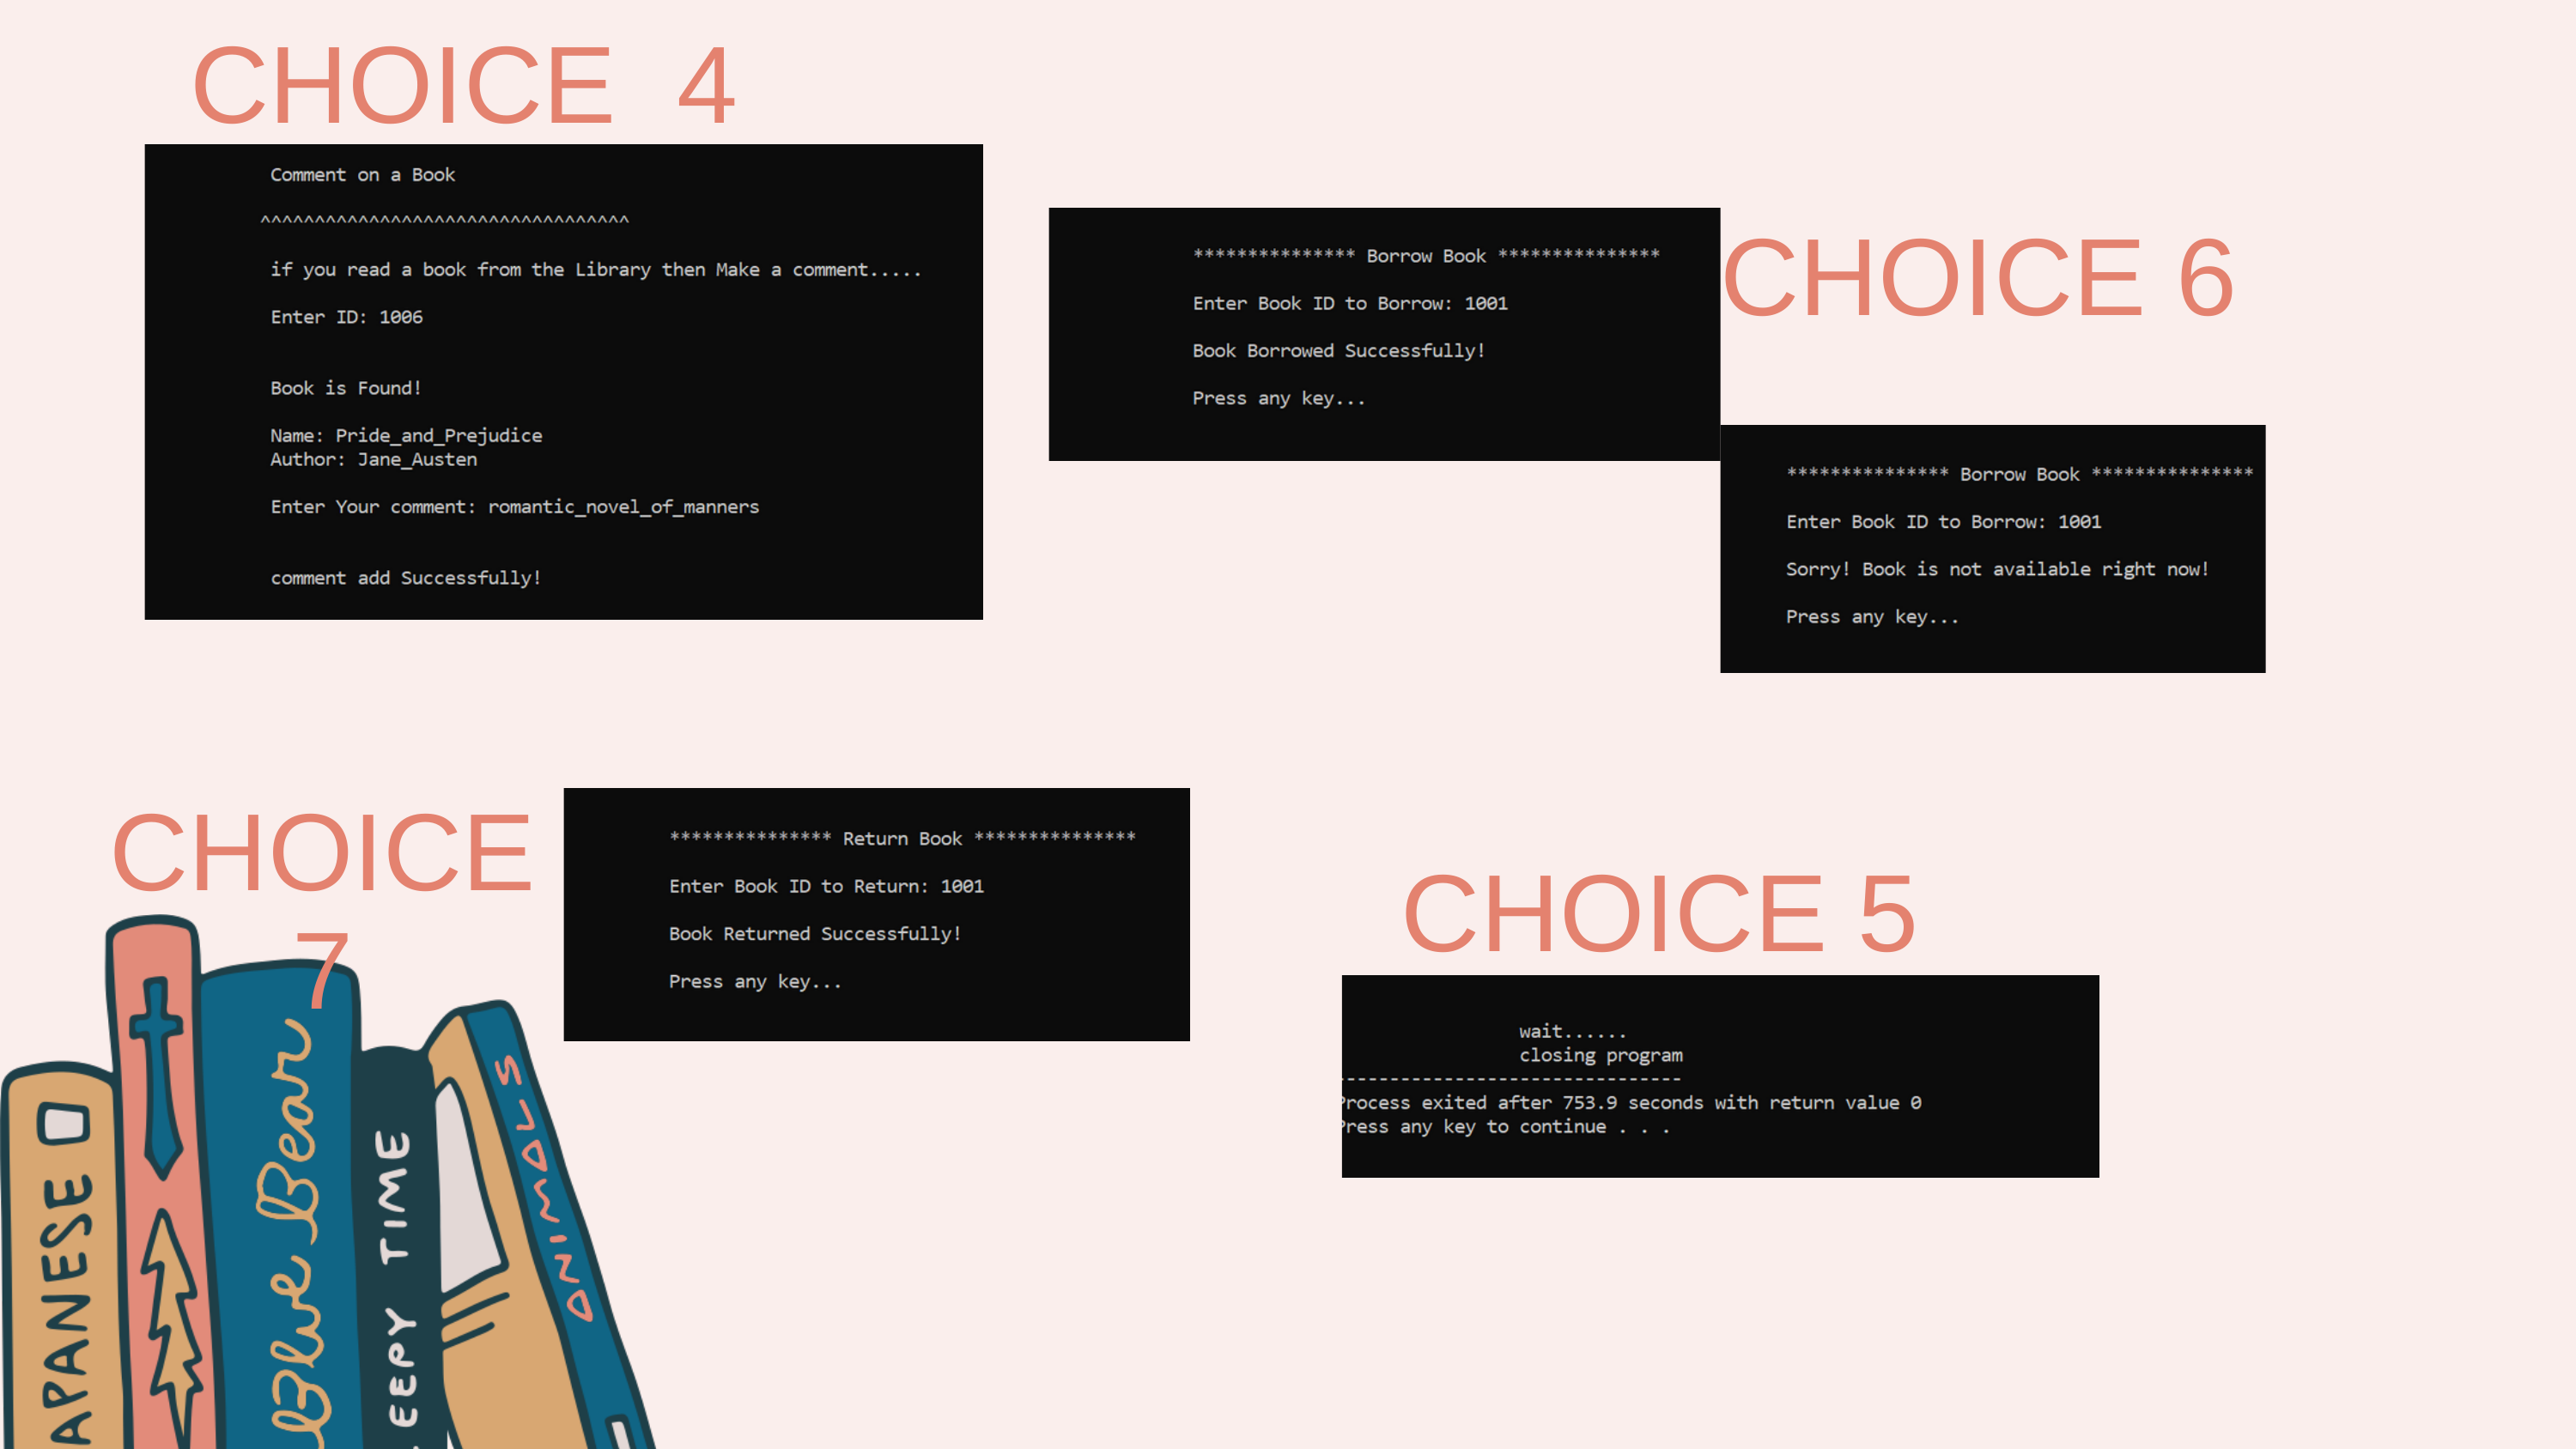

CHOICE  4

CHOICE 6

CHOICE 7
CHOICE 5